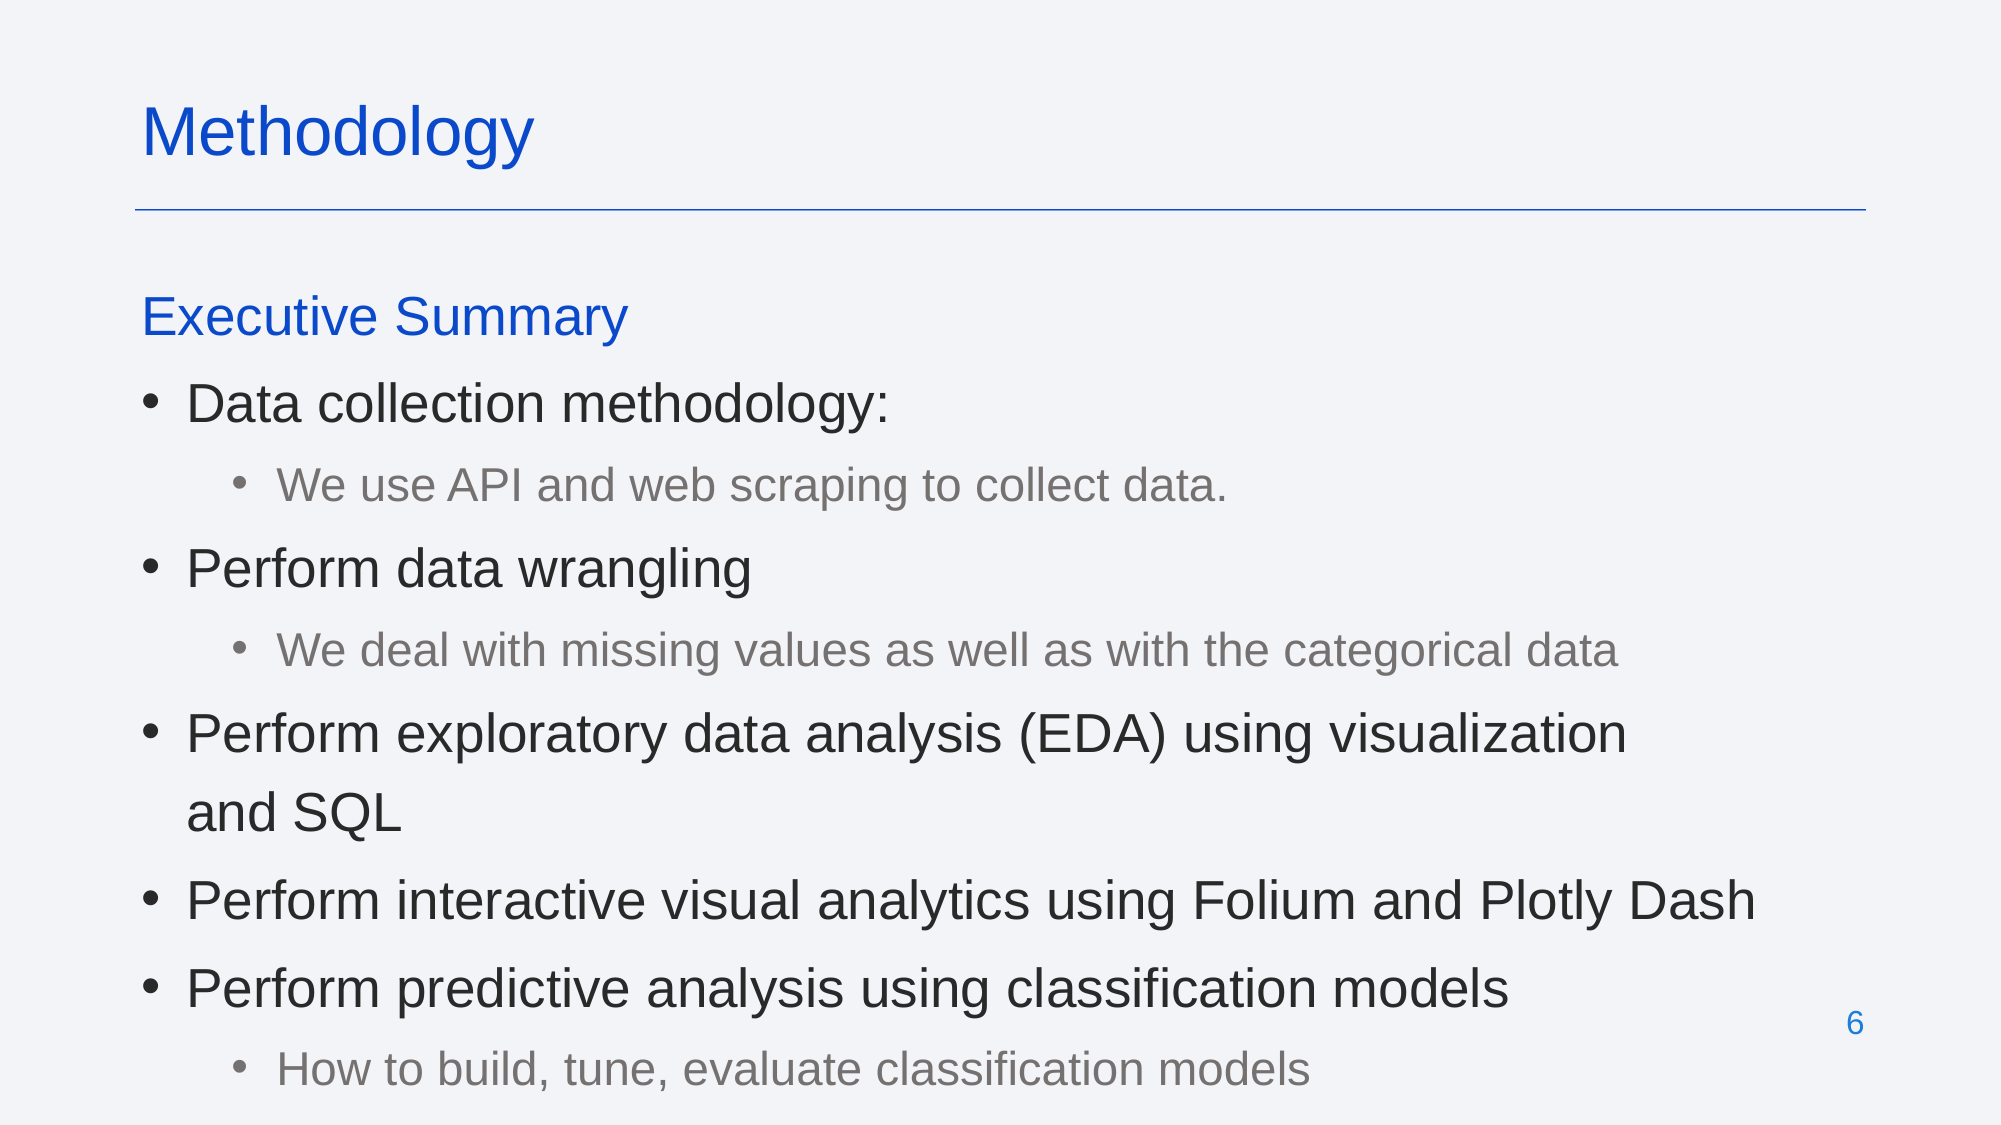

Methodology
Executive Summary
Data collection methodology:
We use API and web scraping to collect data.
Perform data wrangling
We deal with missing values as well as with the categorical data
Perform exploratory data analysis (EDA) using visualization and SQL
Perform interactive visual analytics using Folium and Plotly Dash
Perform predictive analysis using classification models
How to build, tune, evaluate classification models

6